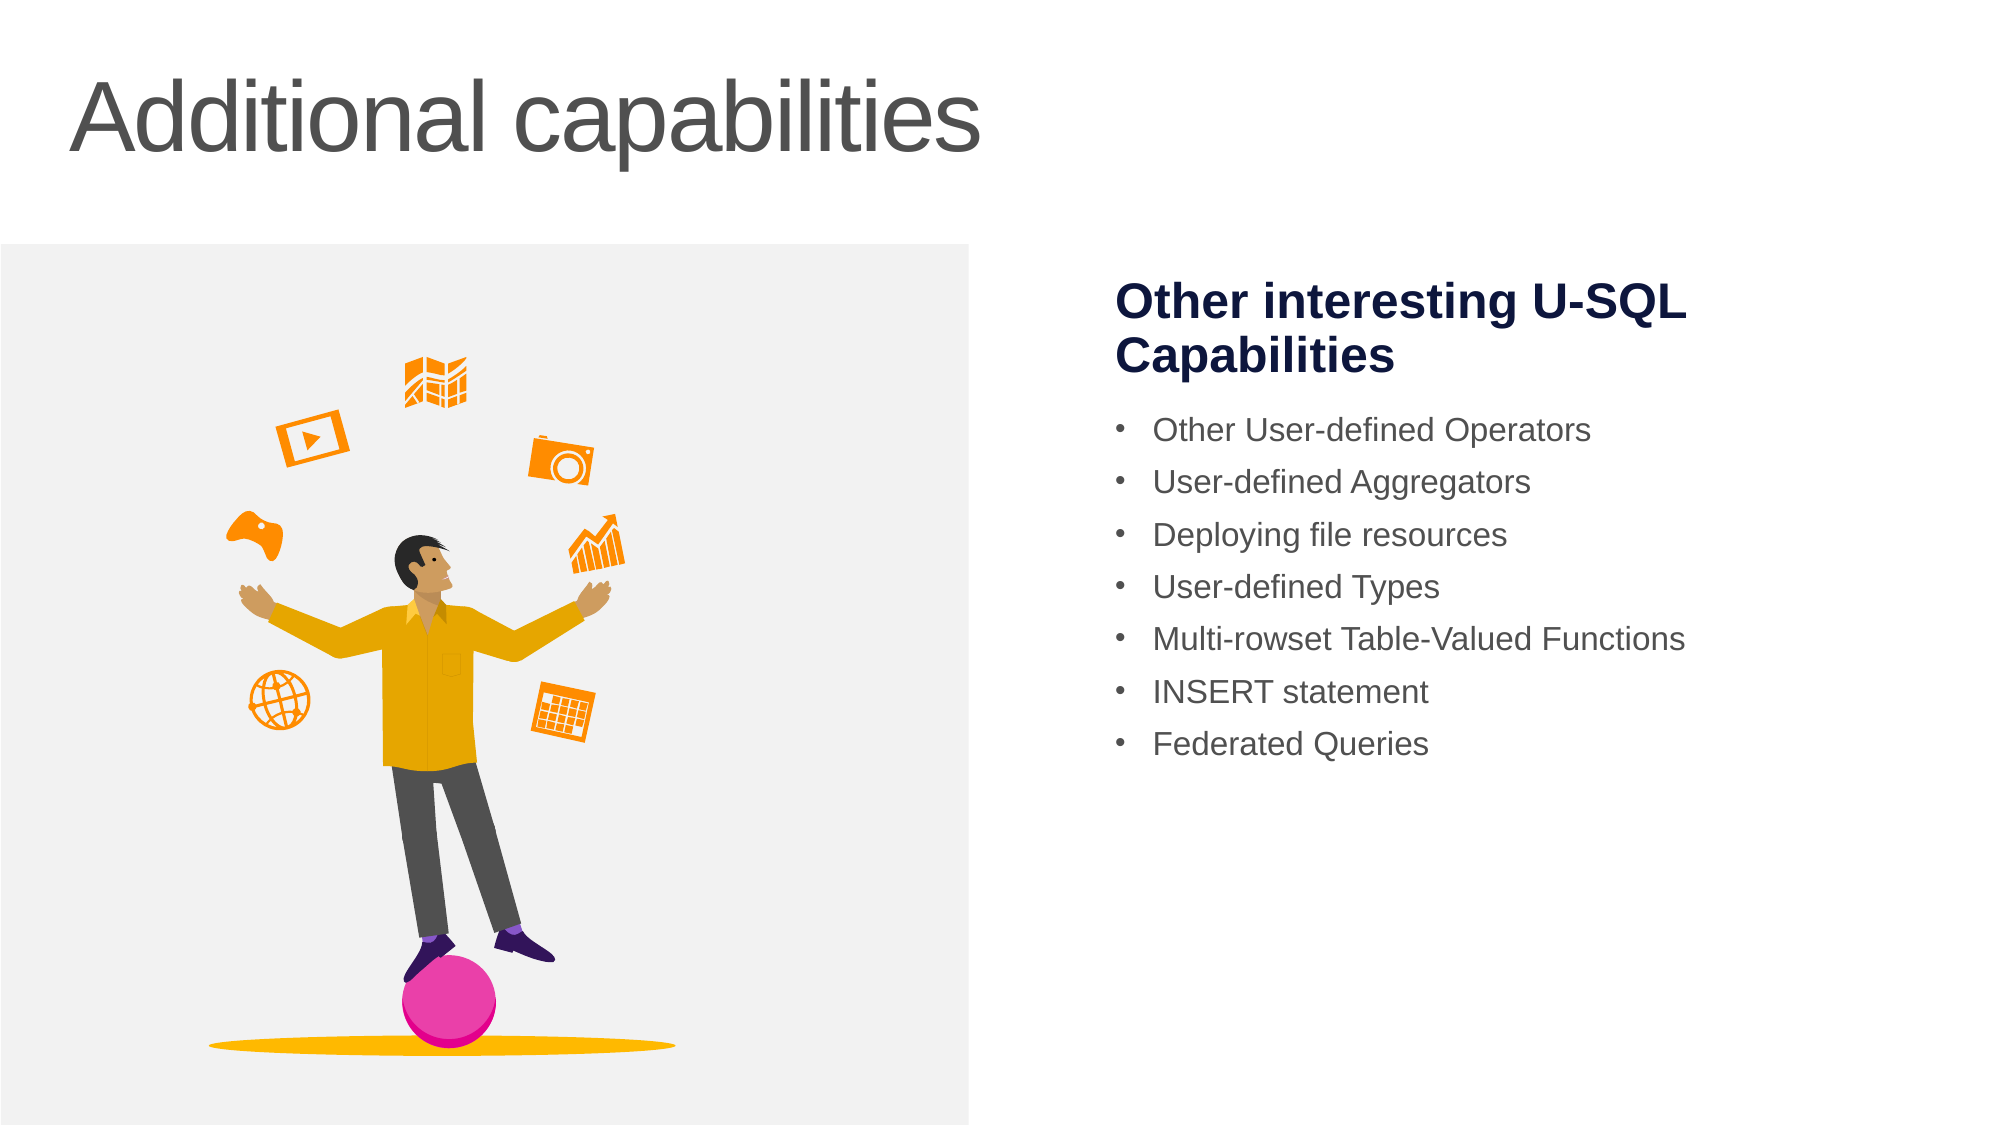

# Additional capabilities
Other interesting U-SQL Capabilities
Other User-defined Operators
User-defined Aggregators
Deploying file resources
User-defined Types
Multi-rowset Table-Valued Functions
INSERT statement
Federated Queries